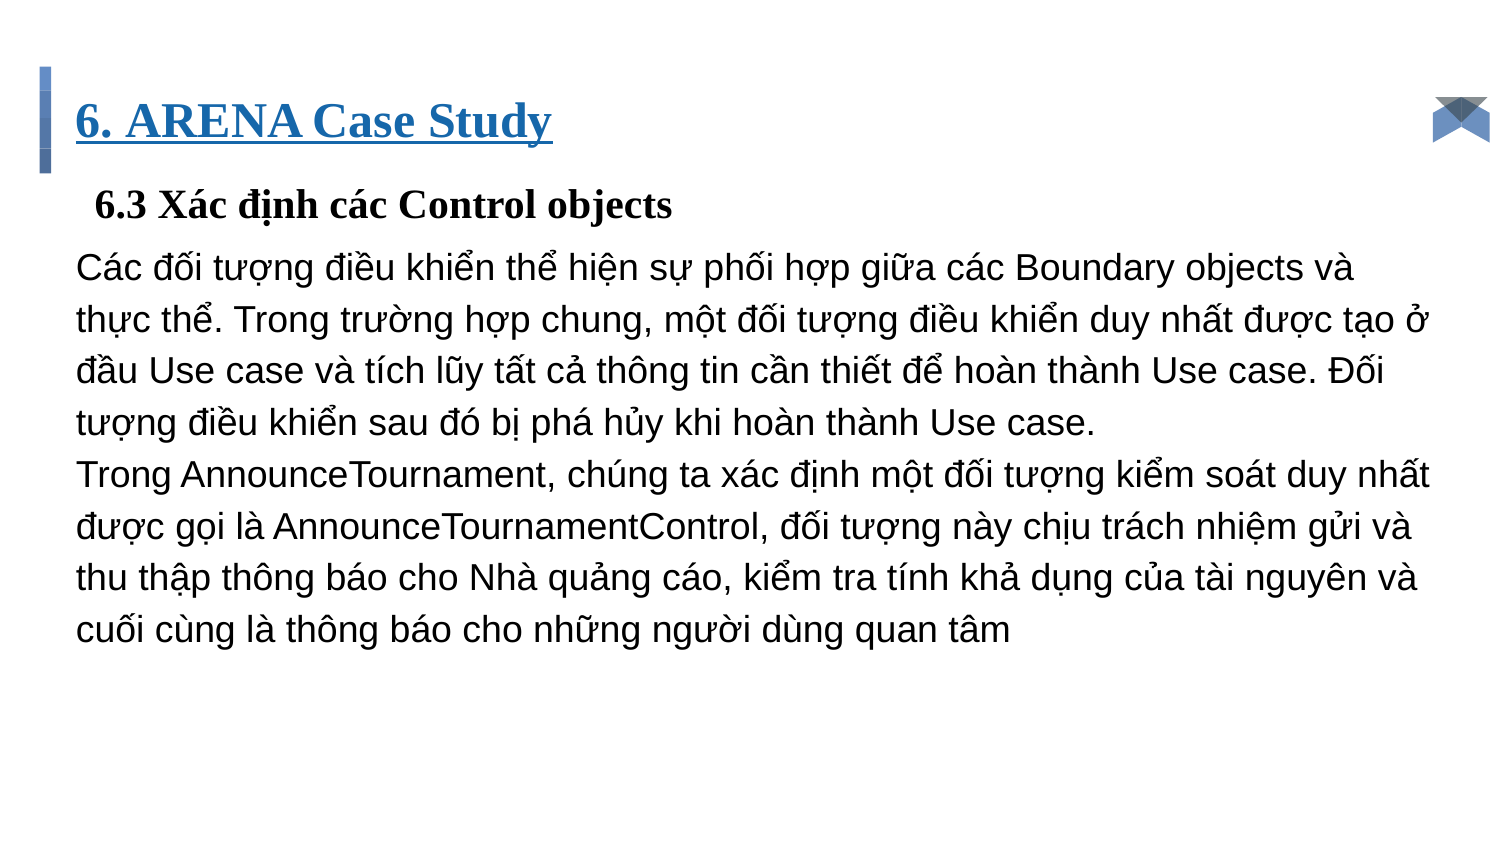

# 6. ARENA Case Study

6.3 Xác định các Control objects
Các đối tượng điều khiển thể hiện sự phối hợp giữa các Boundary objects và thực thể. Trong trường hợp chung, một đối tượng điều khiển duy nhất được tạo ở đầu Use case và tích lũy tất cả thông tin cần thiết để hoàn thành Use case. Đối tượng điều khiển sau đó bị phá hủy khi hoàn thành Use case.
Trong AnnounceTournament, chúng ta xác định một đối tượng kiểm soát duy nhất được gọi là AnnounceTournamentControl, đối tượng này chịu trách nhiệm gửi và thu thập thông báo cho Nhà quảng cáo, kiểm tra tính khả dụng của tài nguyên và cuối cùng là thông báo cho những người dùng quan tâm